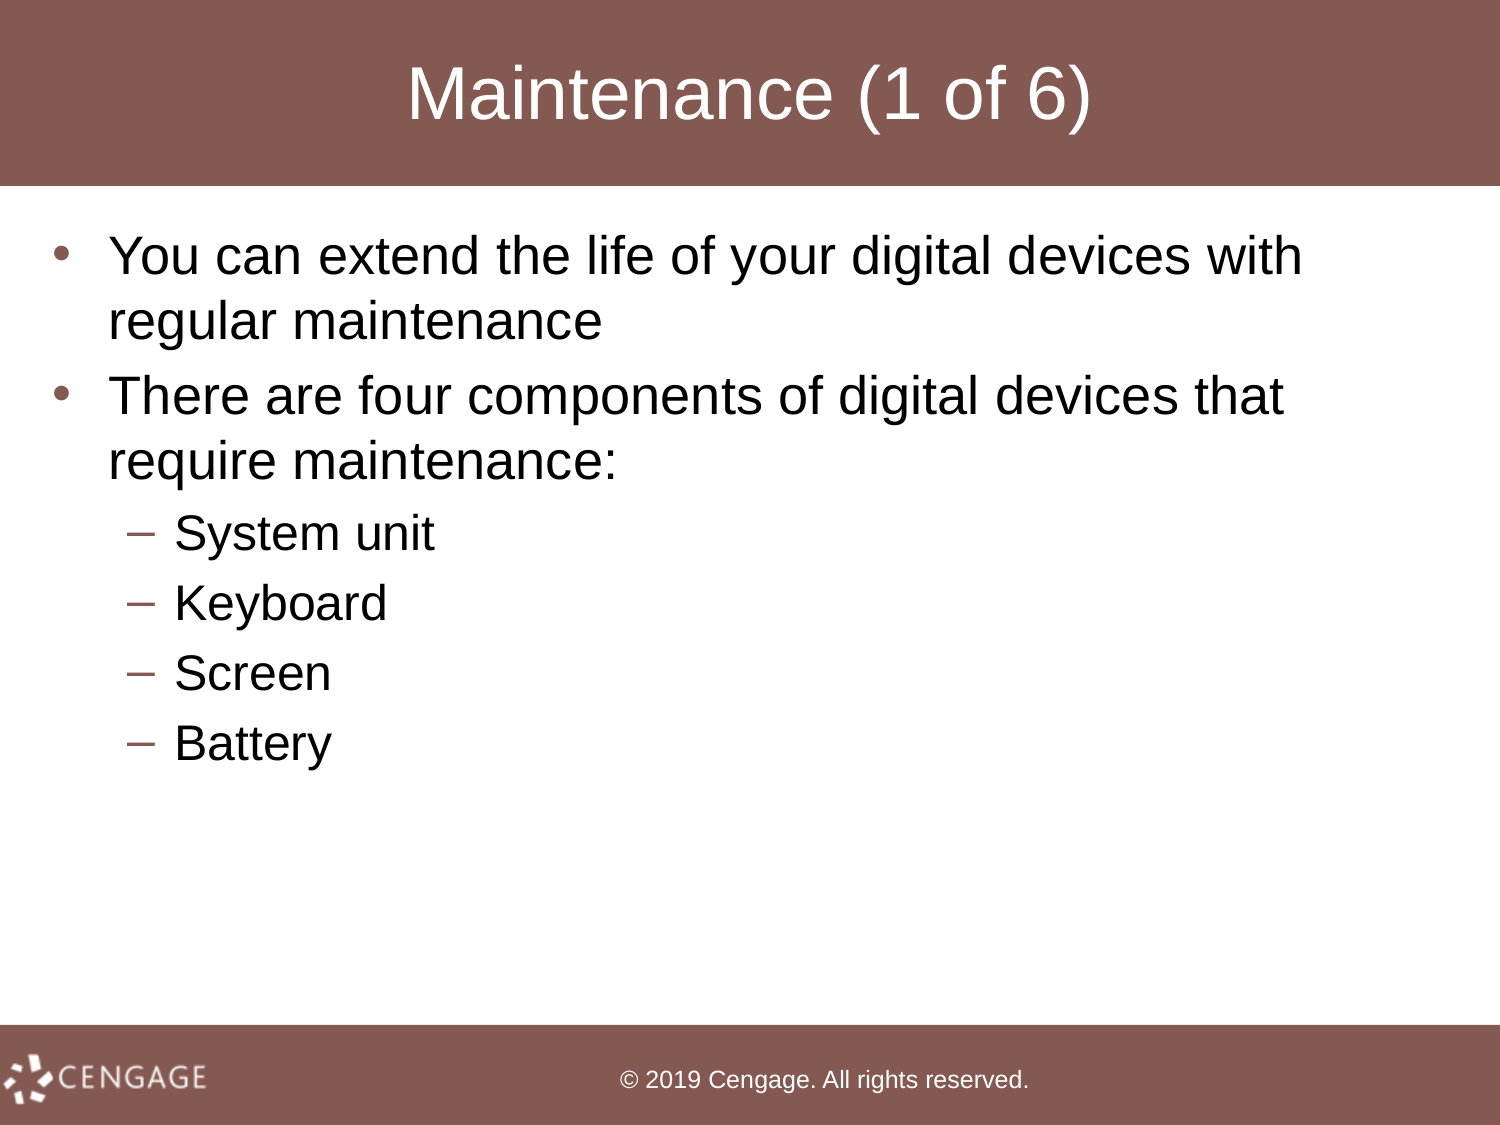

# Maintenance (1 of 6)
You can extend the life of your digital devices with regular maintenance
There are four components of digital devices that require maintenance:
System unit
Keyboard
Screen
Battery